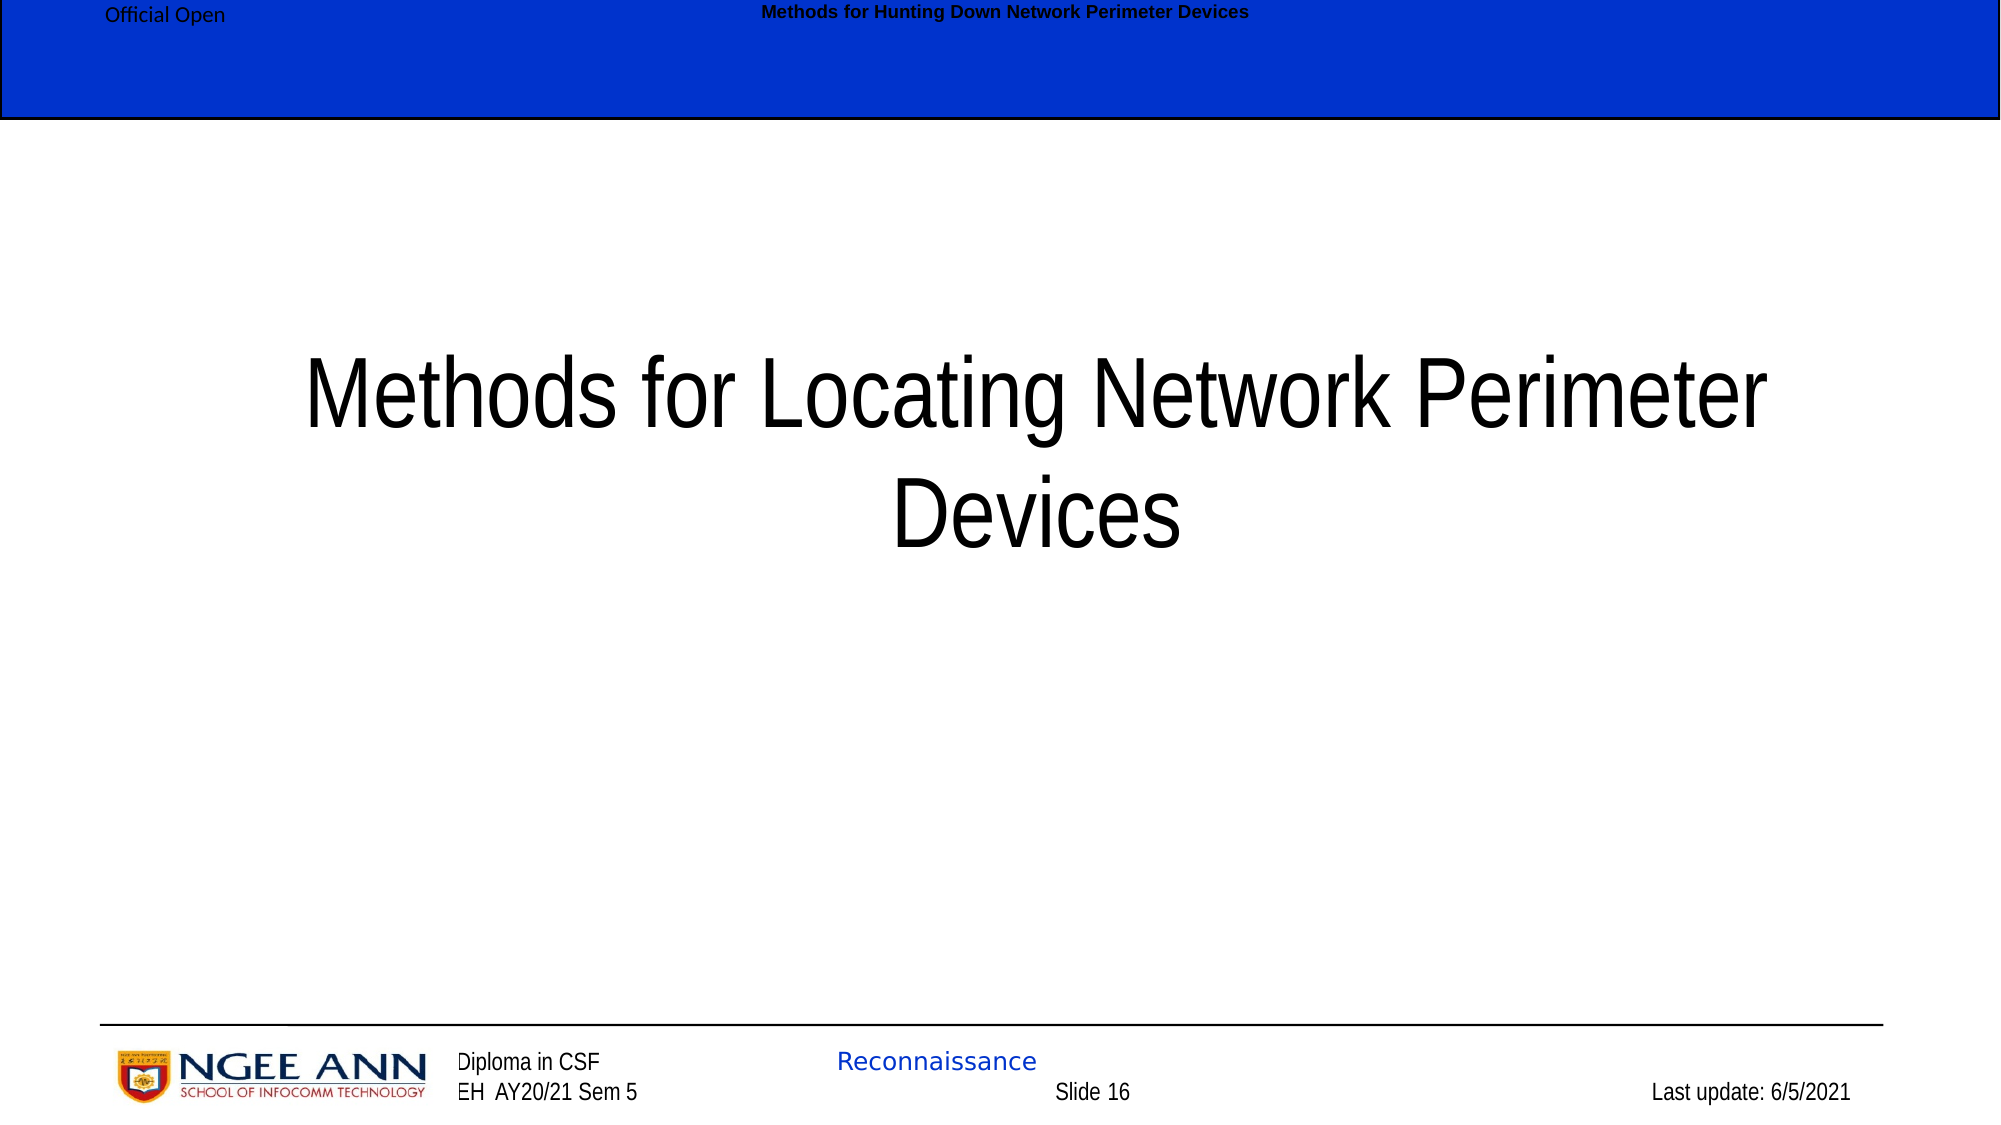

Methods for Hunting Down Network Perimeter Devices

Methods for Locating Network Perimeter Devices